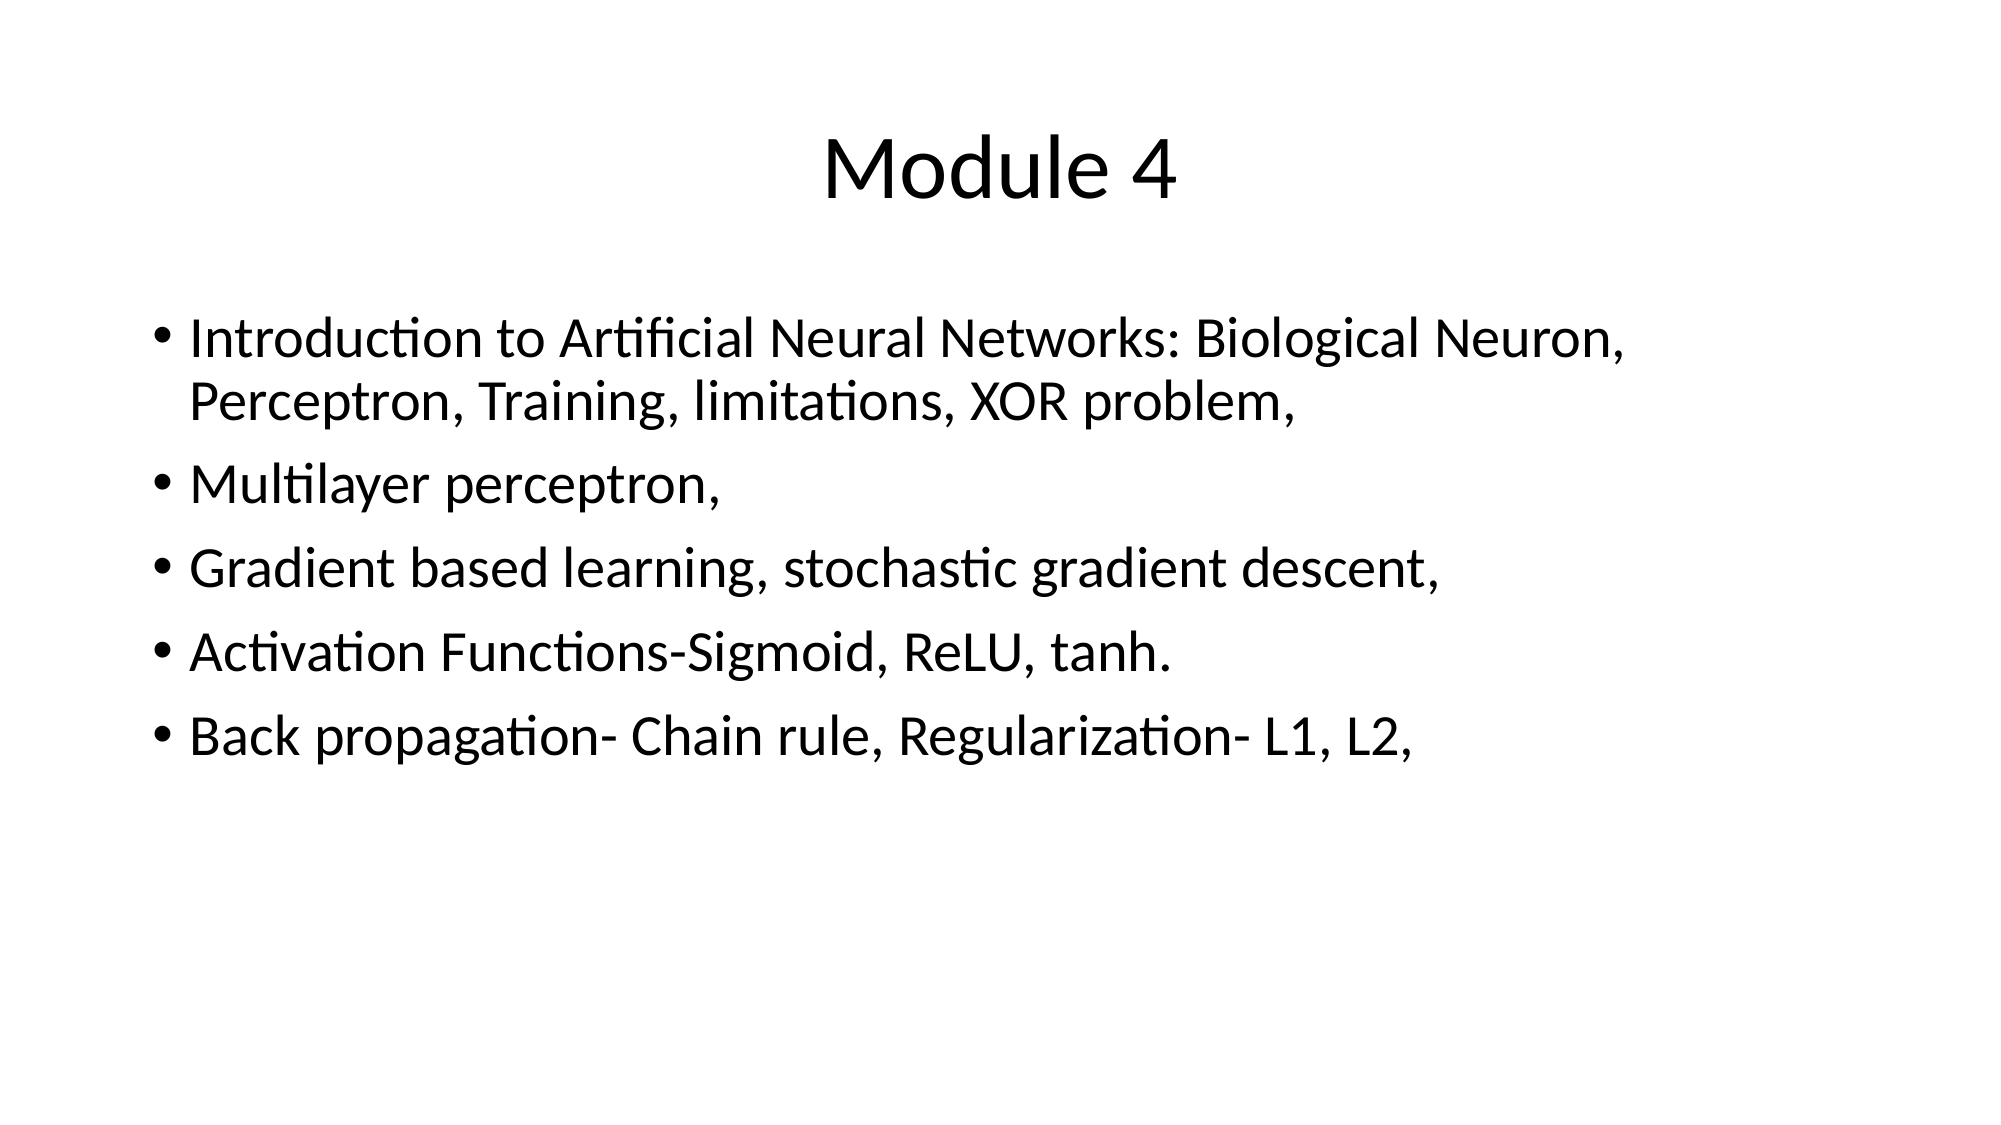

# Module 4
Introduction to Artificial Neural Networks: Biological Neuron, Perceptron, Training, limitations, XOR problem,
Multilayer perceptron,
Gradient based learning, stochastic gradient descent,
Activation Functions-Sigmoid, ReLU, tanh.
Back propagation- Chain rule, Regularization- L1, L2,